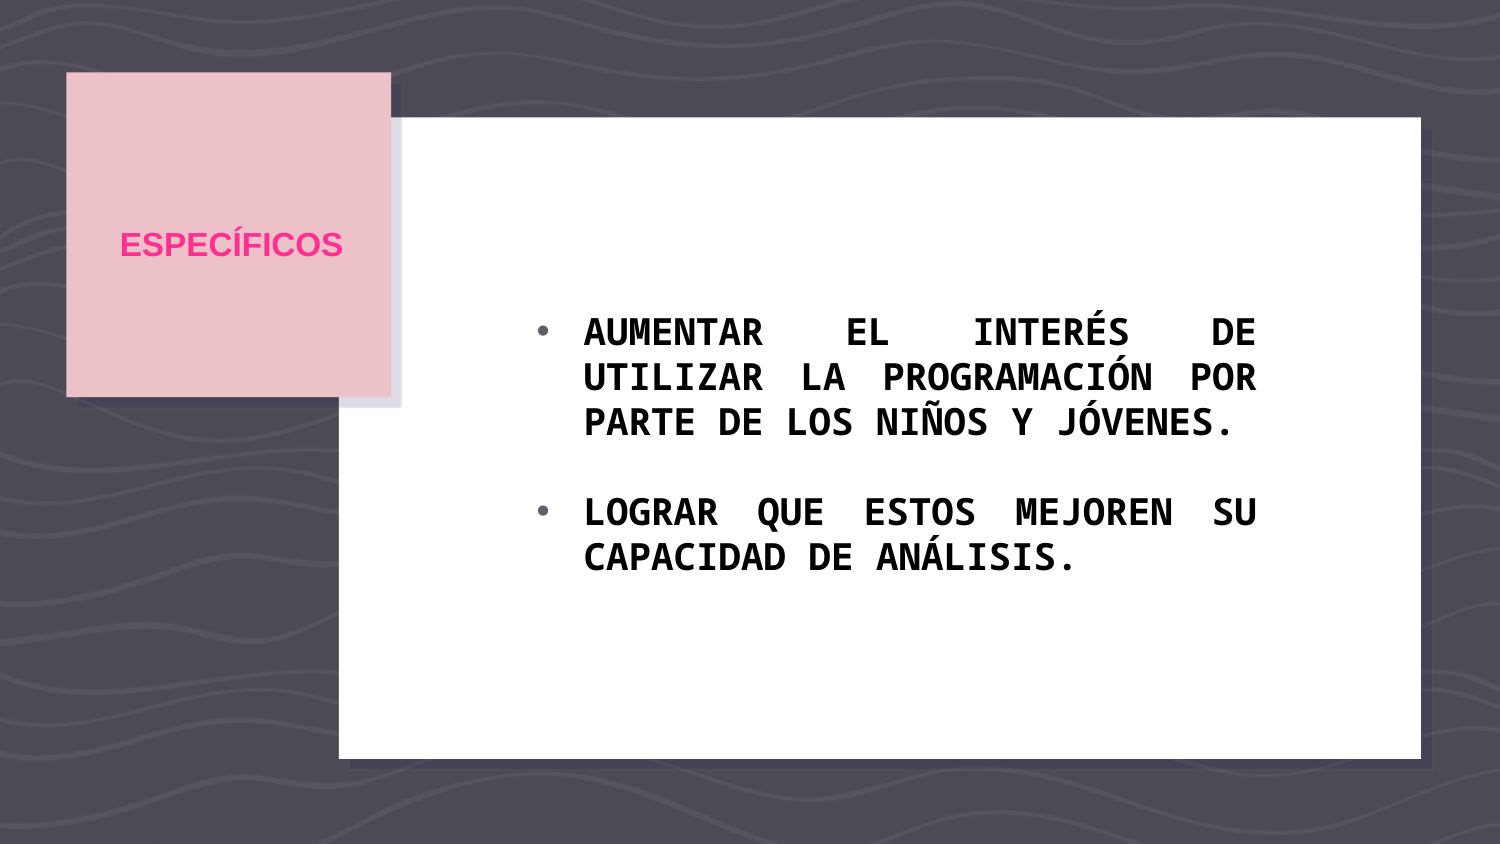

ESPECÍFICOS
AUMENTAR EL INTERÉS DE UTILIZAR LA PROGRAMACIÓN POR PARTE DE LOS NIÑOS Y JÓVENES.

LOGRAR QUE ESTOS MEJOREN SU CAPACIDAD DE ANÁLISIS.